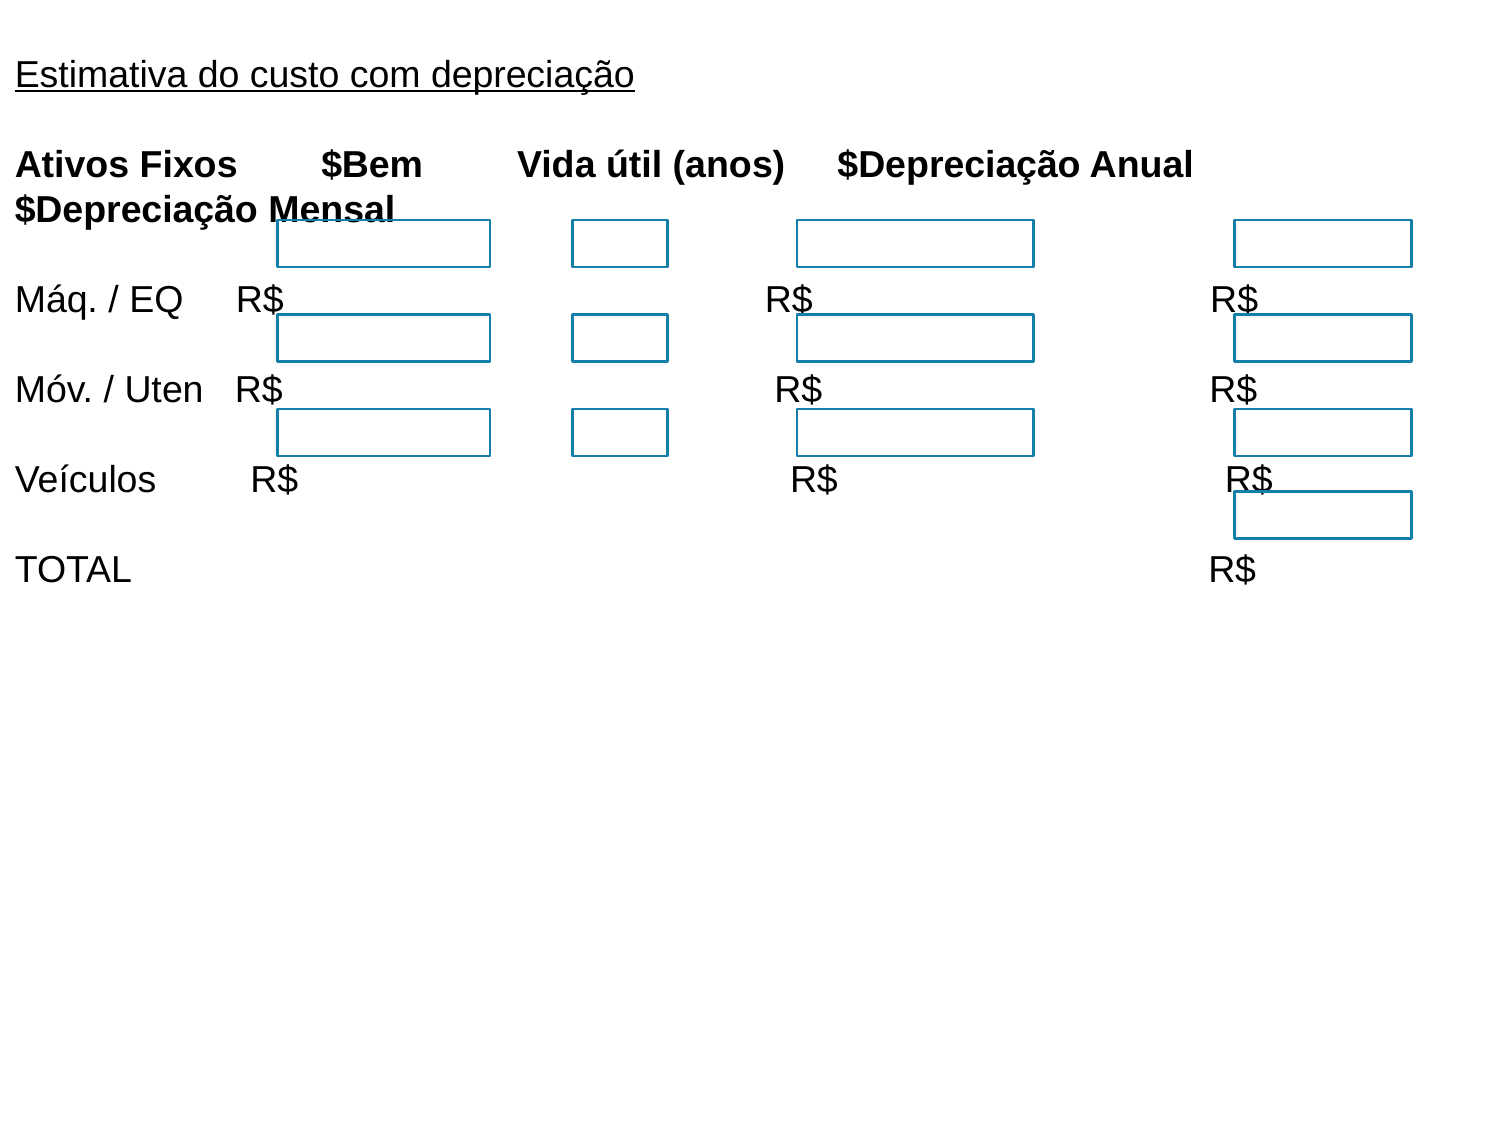

Estimativa do custo com depreciação

Ativos Fixos        $Bem         Vida útil (anos)     $Depreciação Anual        $Depreciação Mensal

Máq. / EQ     R$                                              R$                                      R$

Móv. / Uten   R$                                               R$                                     R$

Veículos         R$                                               R$                                     R$

TOTAL                                                                                                       R$